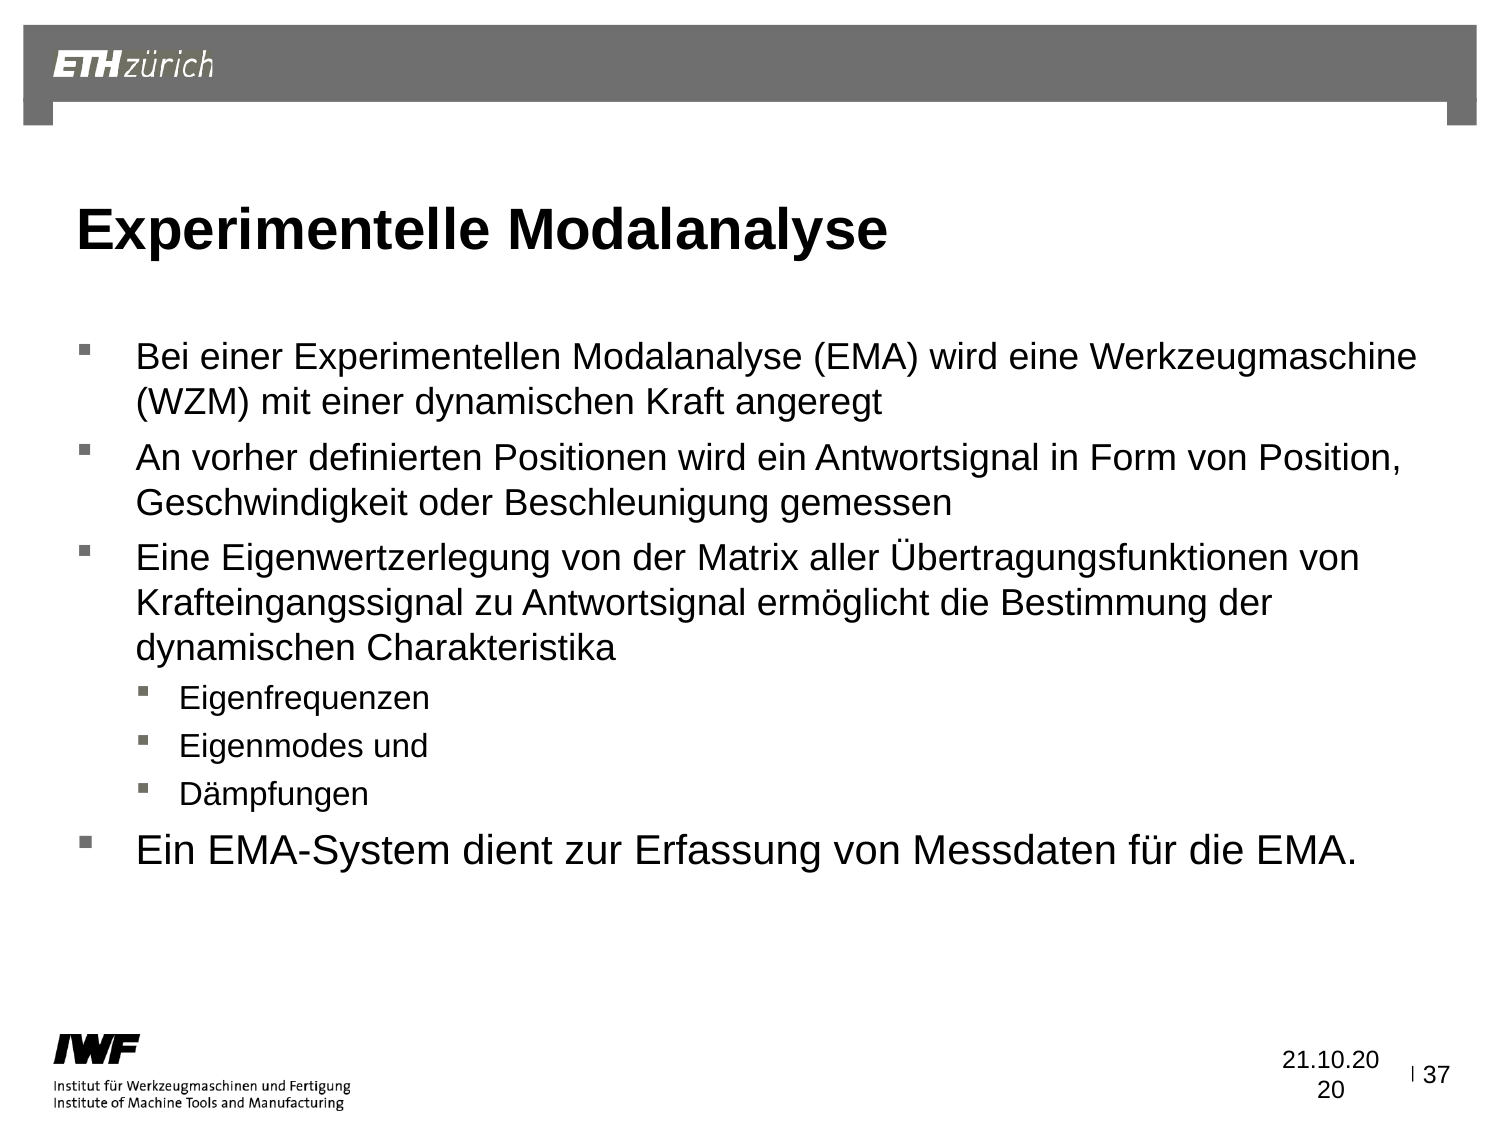

# Experimentelle Modalanalyse
Bei einer Experimentellen Modalanalyse (EMA) wird eine Werkzeugmaschine (WZM) mit einer dynamischen Kraft angeregt
An vorher definierten Positionen wird ein Antwortsignal in Form von Position, Geschwindigkeit oder Beschleunigung gemessen
Eine Eigenwertzerlegung von der Matrix aller Übertragungsfunktionen von Krafteingangssignal zu Antwortsignal ermöglicht die Bestimmung der dynamischen Charakteristika
Eigenfrequenzen
Eigenmodes und
Dämpfungen
Ein EMA-System dient zur Erfassung von Messdaten für die EMA.

21.10.2020
37